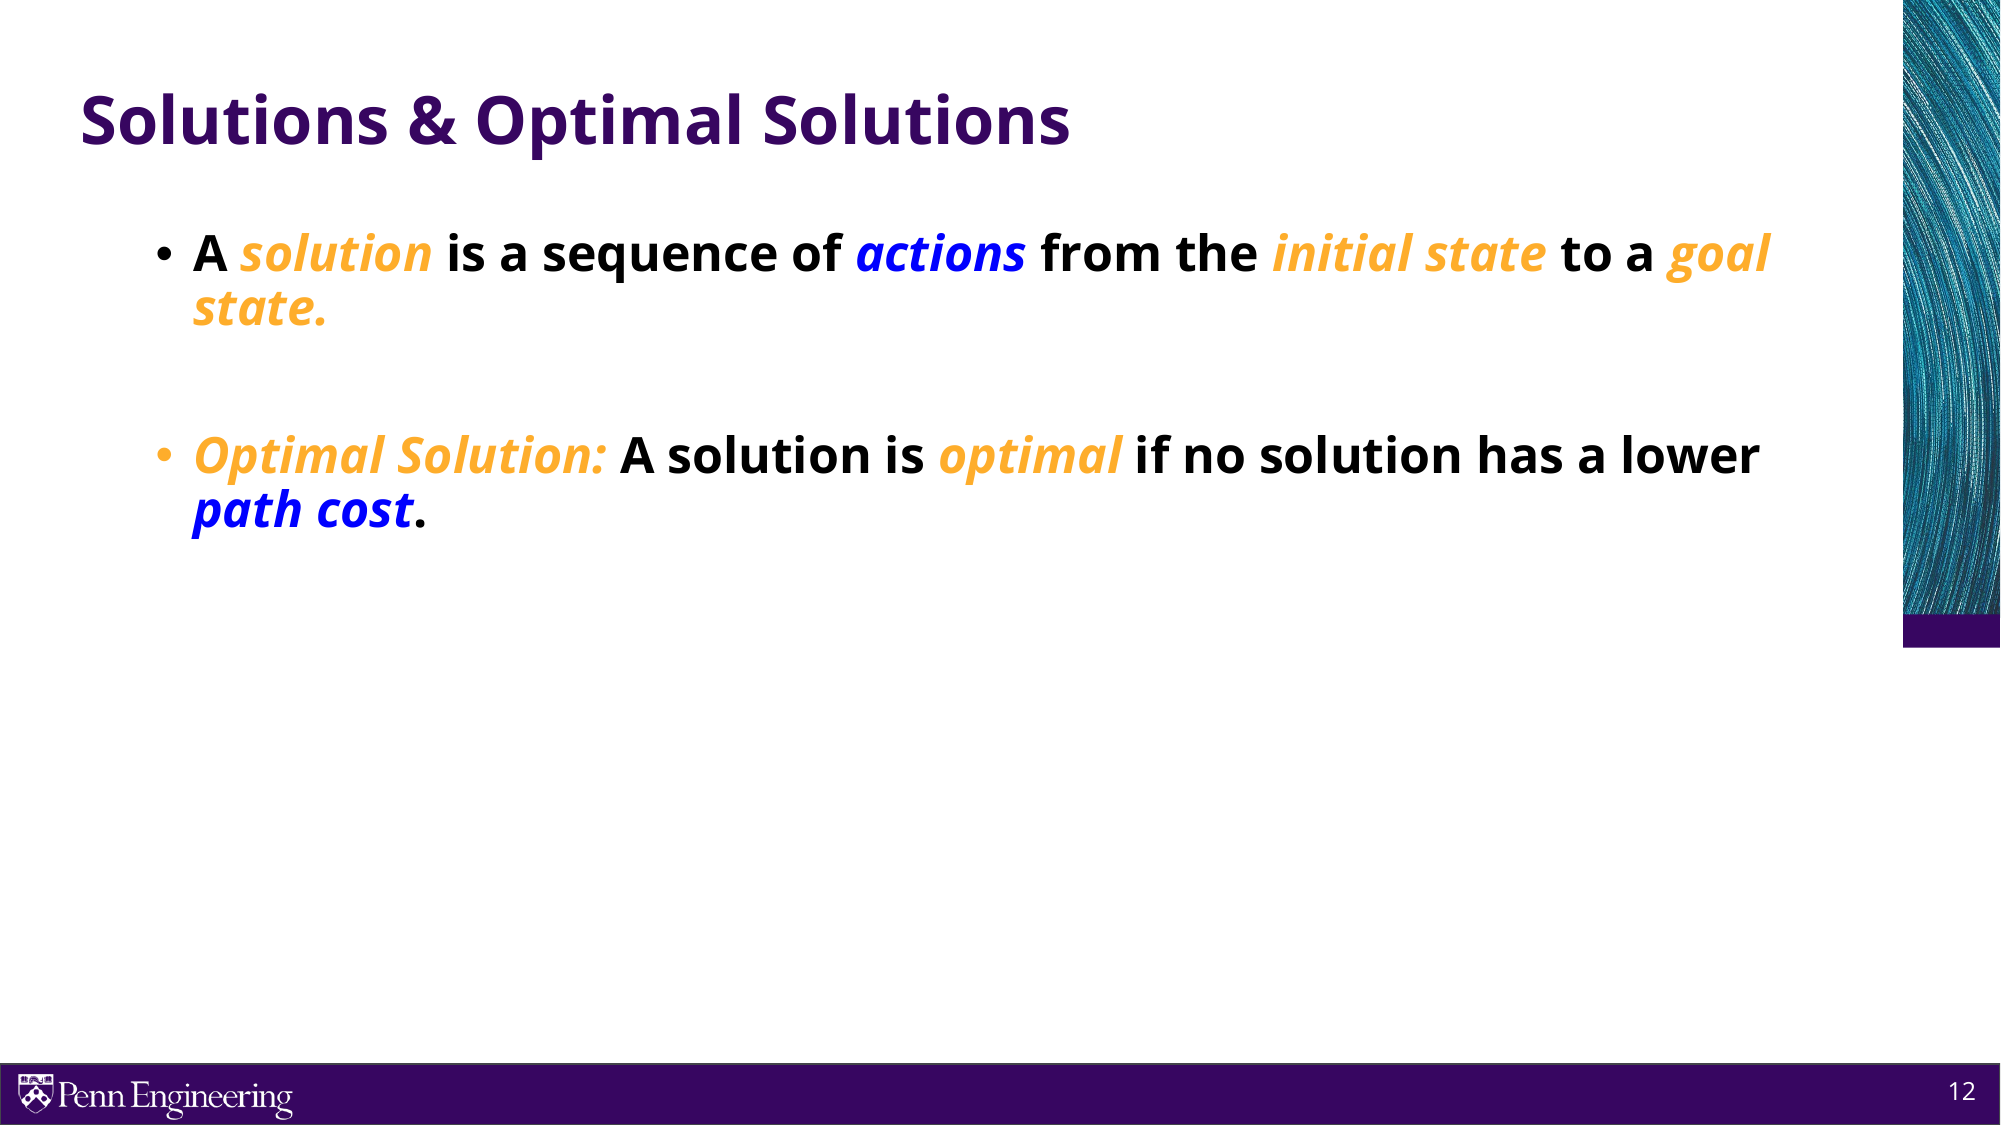

# Solutions & Optimal Solutions
A solution is a sequence of actions from the initial state to a goal state.

Optimal Solution: A solution is optimal if no solution has a lower path cost.

12